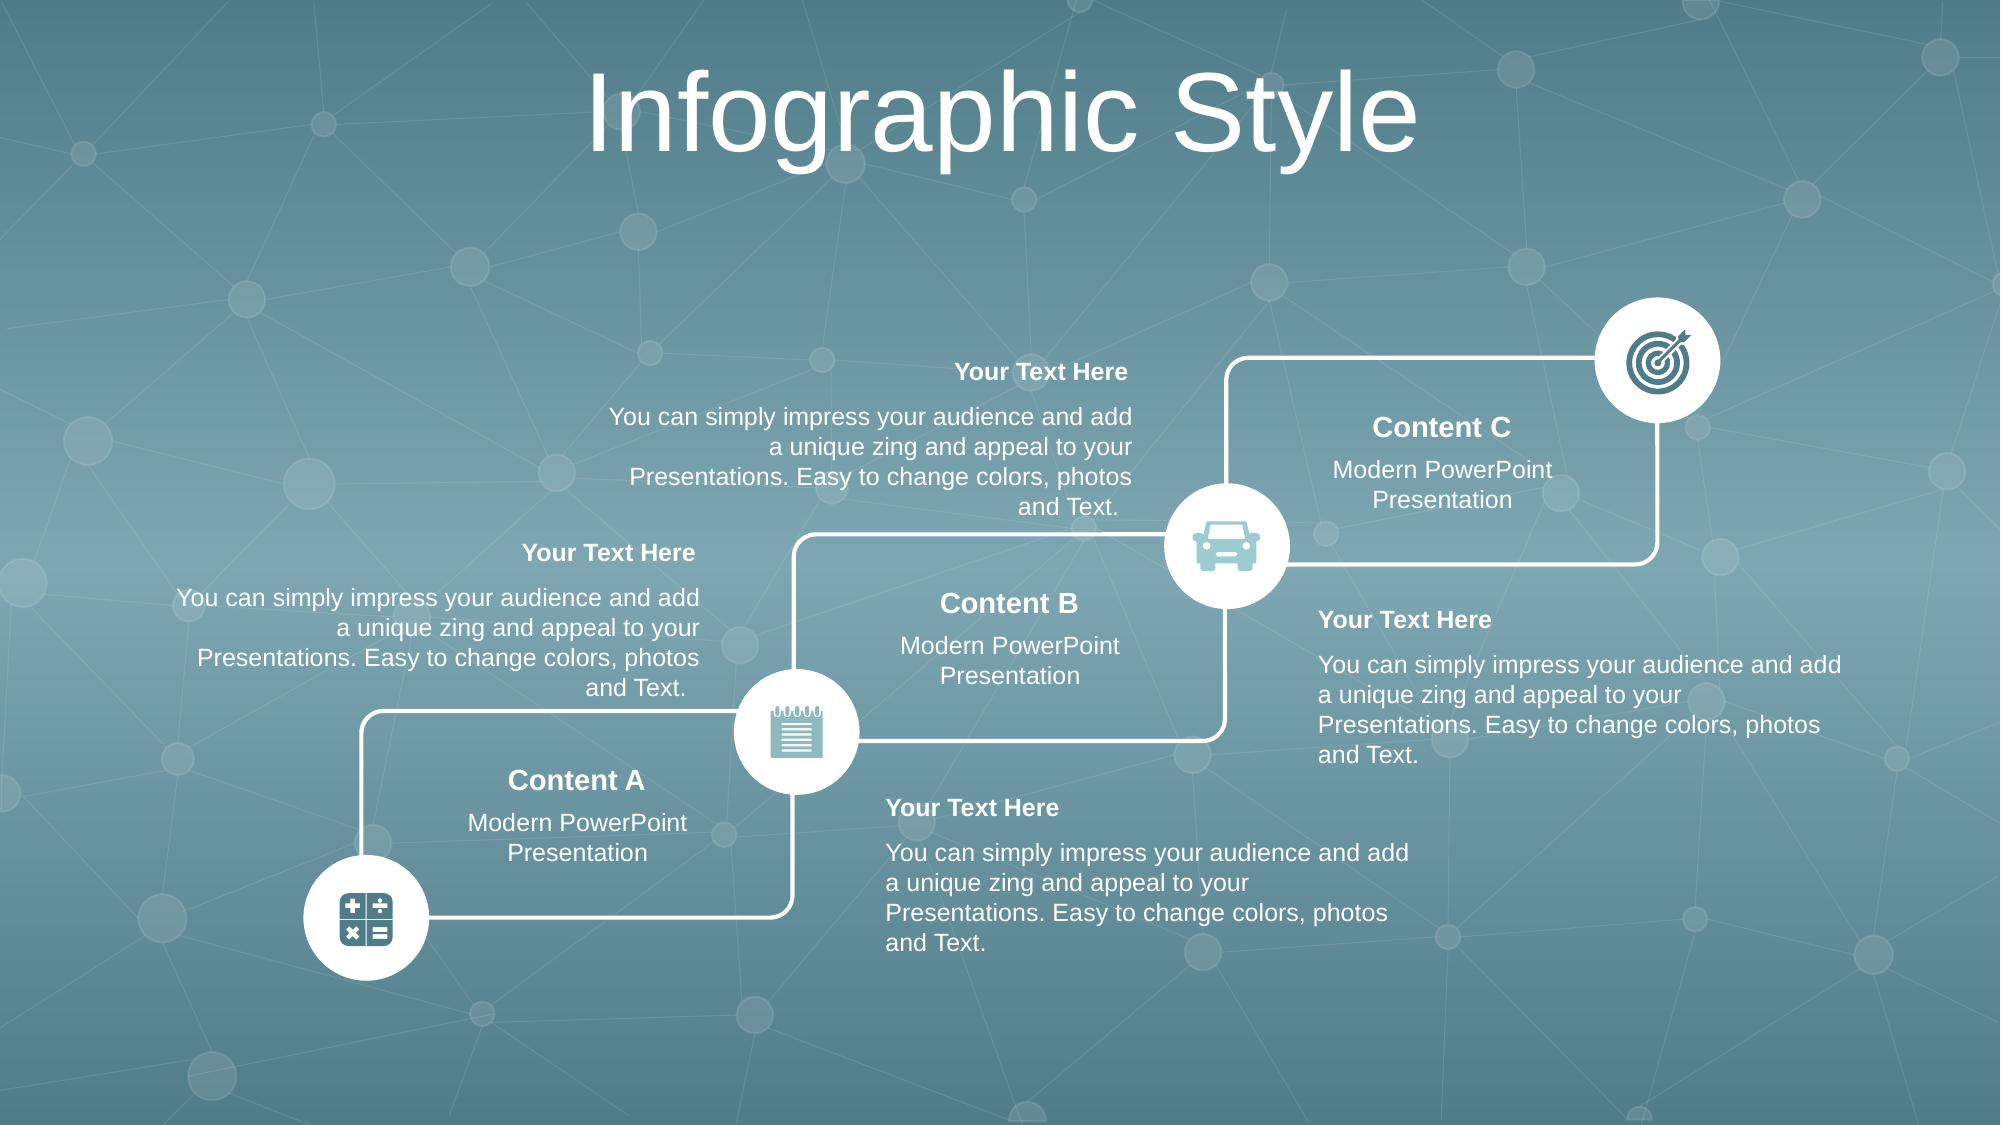

Infographic Style

Your Text Here
You can simply impress your audience and add a unique zing and appeal to your Presentations. Easy to change colors, photos and Text.
Content C
Modern PowerPoint  Presentation

Your Text Here
You can simply impress your audience and add a unique zing and appeal to your Presentations. Easy to change colors, photos and Text.
Content B
Modern PowerPoint  Presentation
Your Text Here
You can simply impress your audience and add a unique zing and appeal to your Presentations. Easy to change colors, photos and Text.

Content A
Modern PowerPoint  Presentation
Your Text Here
You can simply impress your audience and add a unique zing and appeal to your Presentations. Easy to change colors, photos and Text.